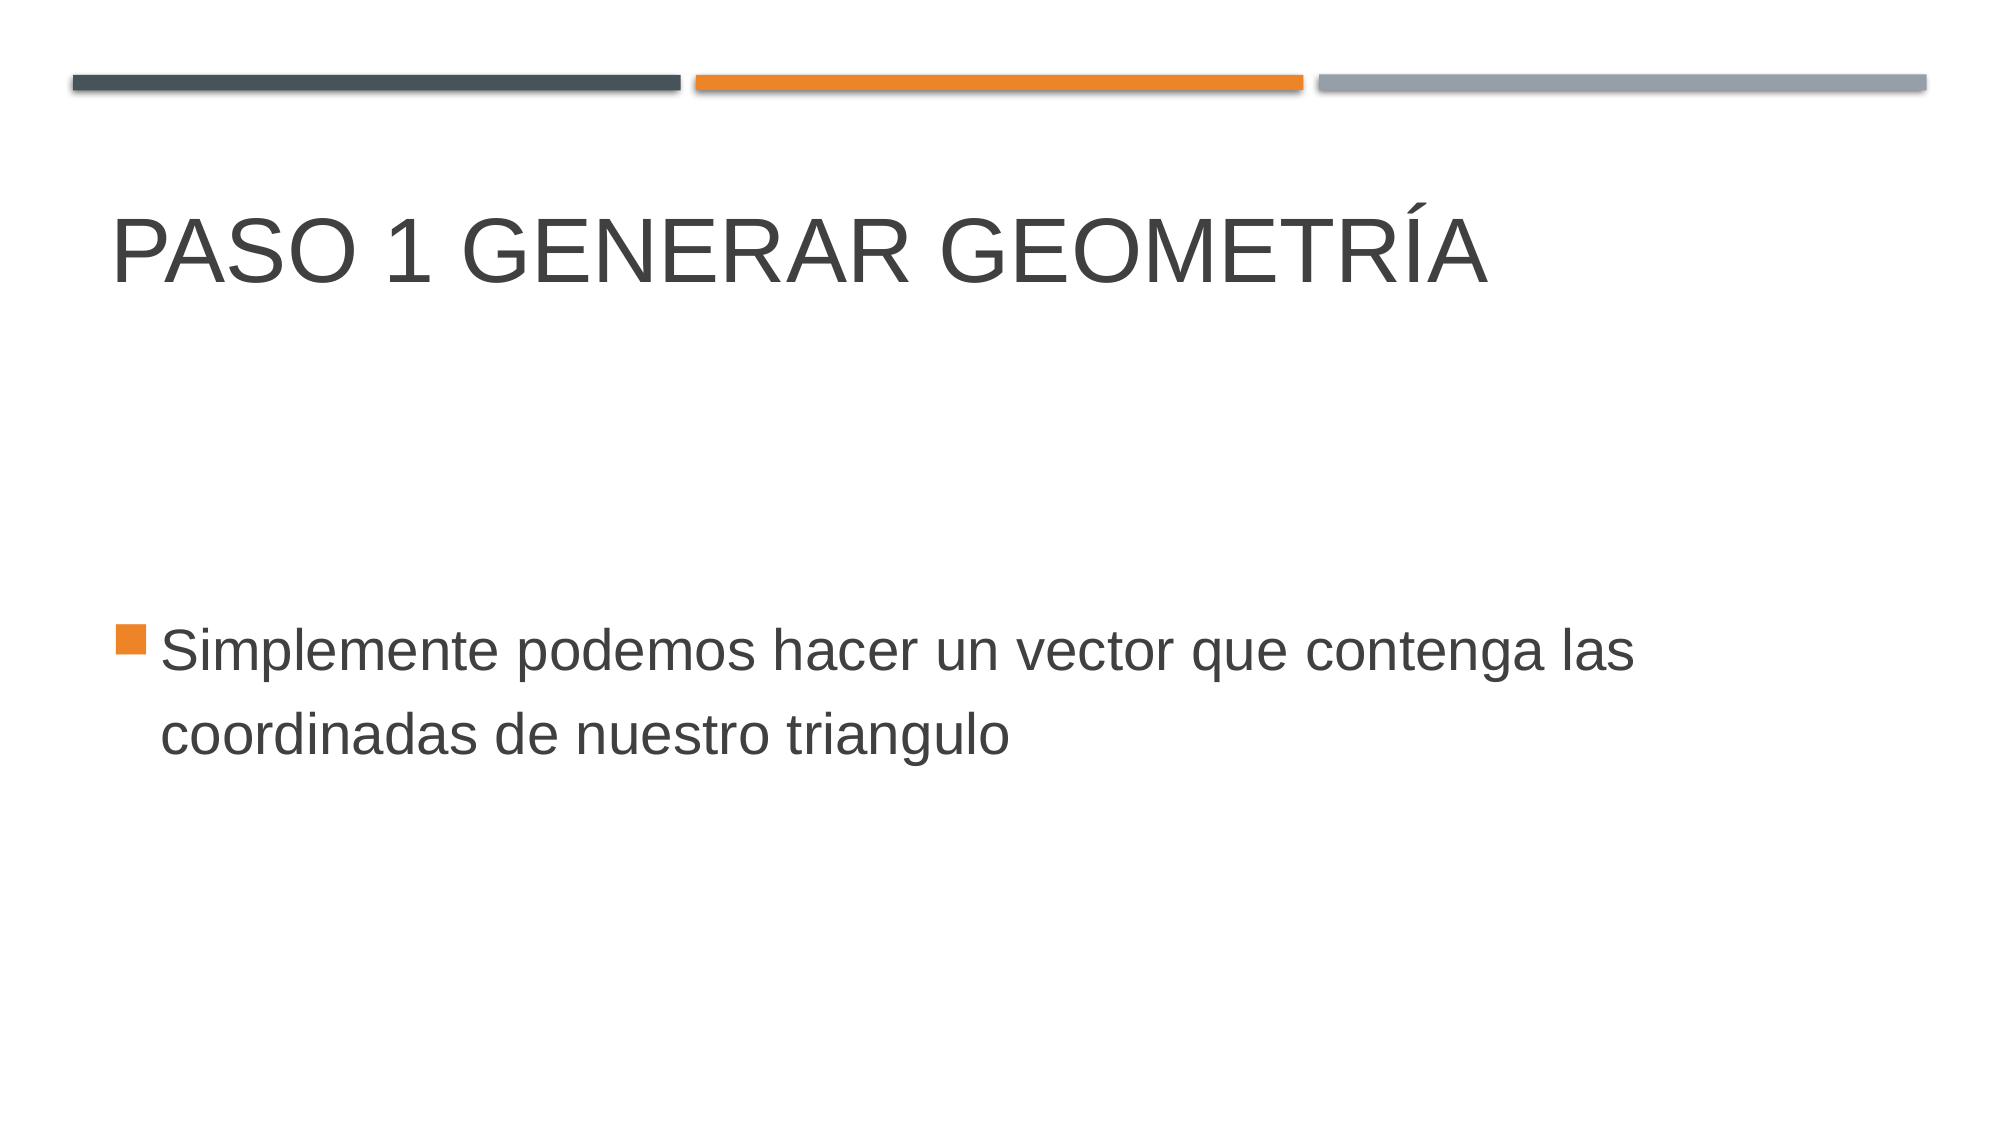

# Paso 1 Generar geometría
Simplemente podemos hacer un vector que contenga las coordinadas de nuestro triangulo